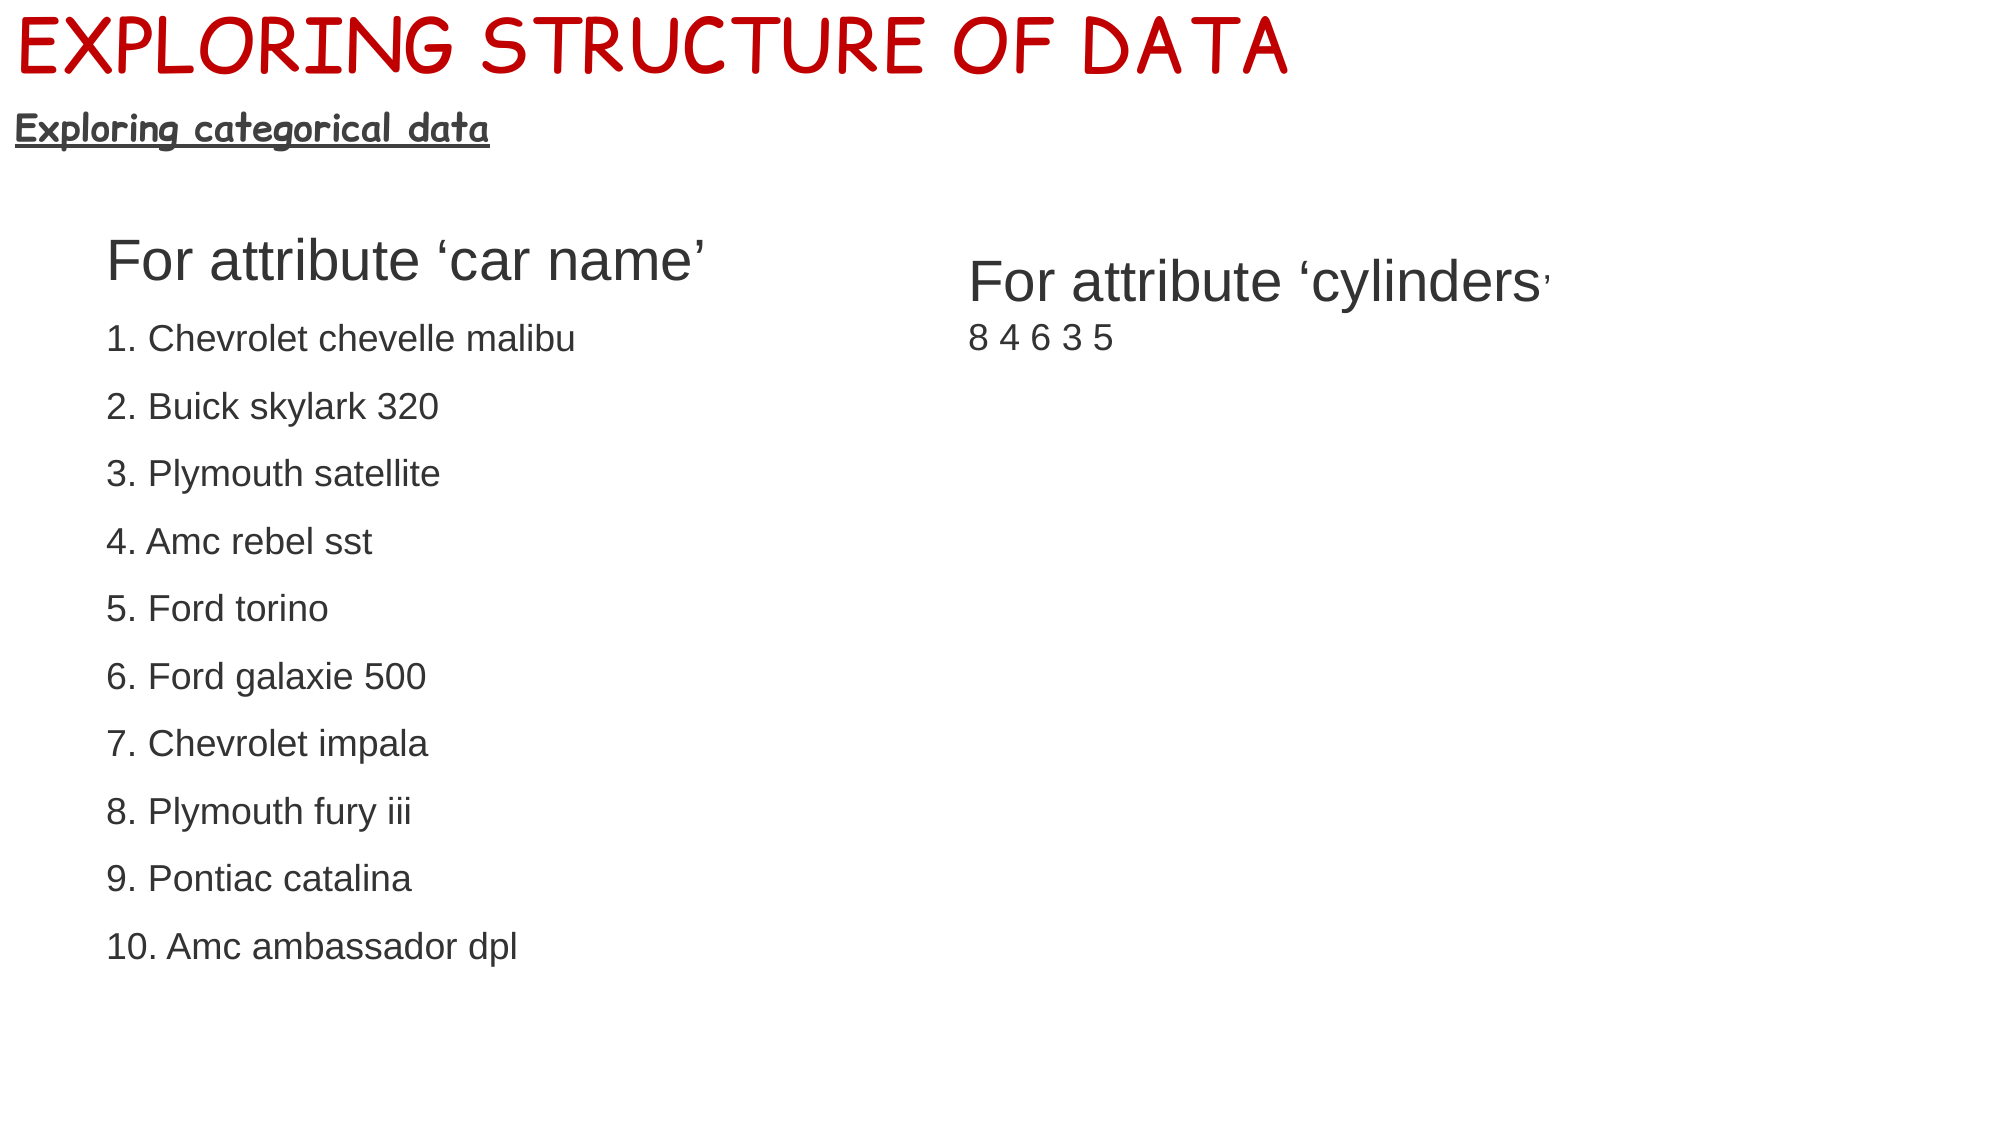

# EXPLORING STRUCTURE OF DATA
Exploring categorical data
For attribute ‘car name’
1. Chevrolet chevelle malibu
2. Buick skylark 320
3. Plymouth satellite
4. Amc rebel sst
5. Ford torino
6. Ford galaxie 500
7. Chevrolet impala
8. Plymouth fury iii
9. Pontiac catalina
10. Amc ambassador dpl
For attribute ‘cylinders’
8 4 6 3 5